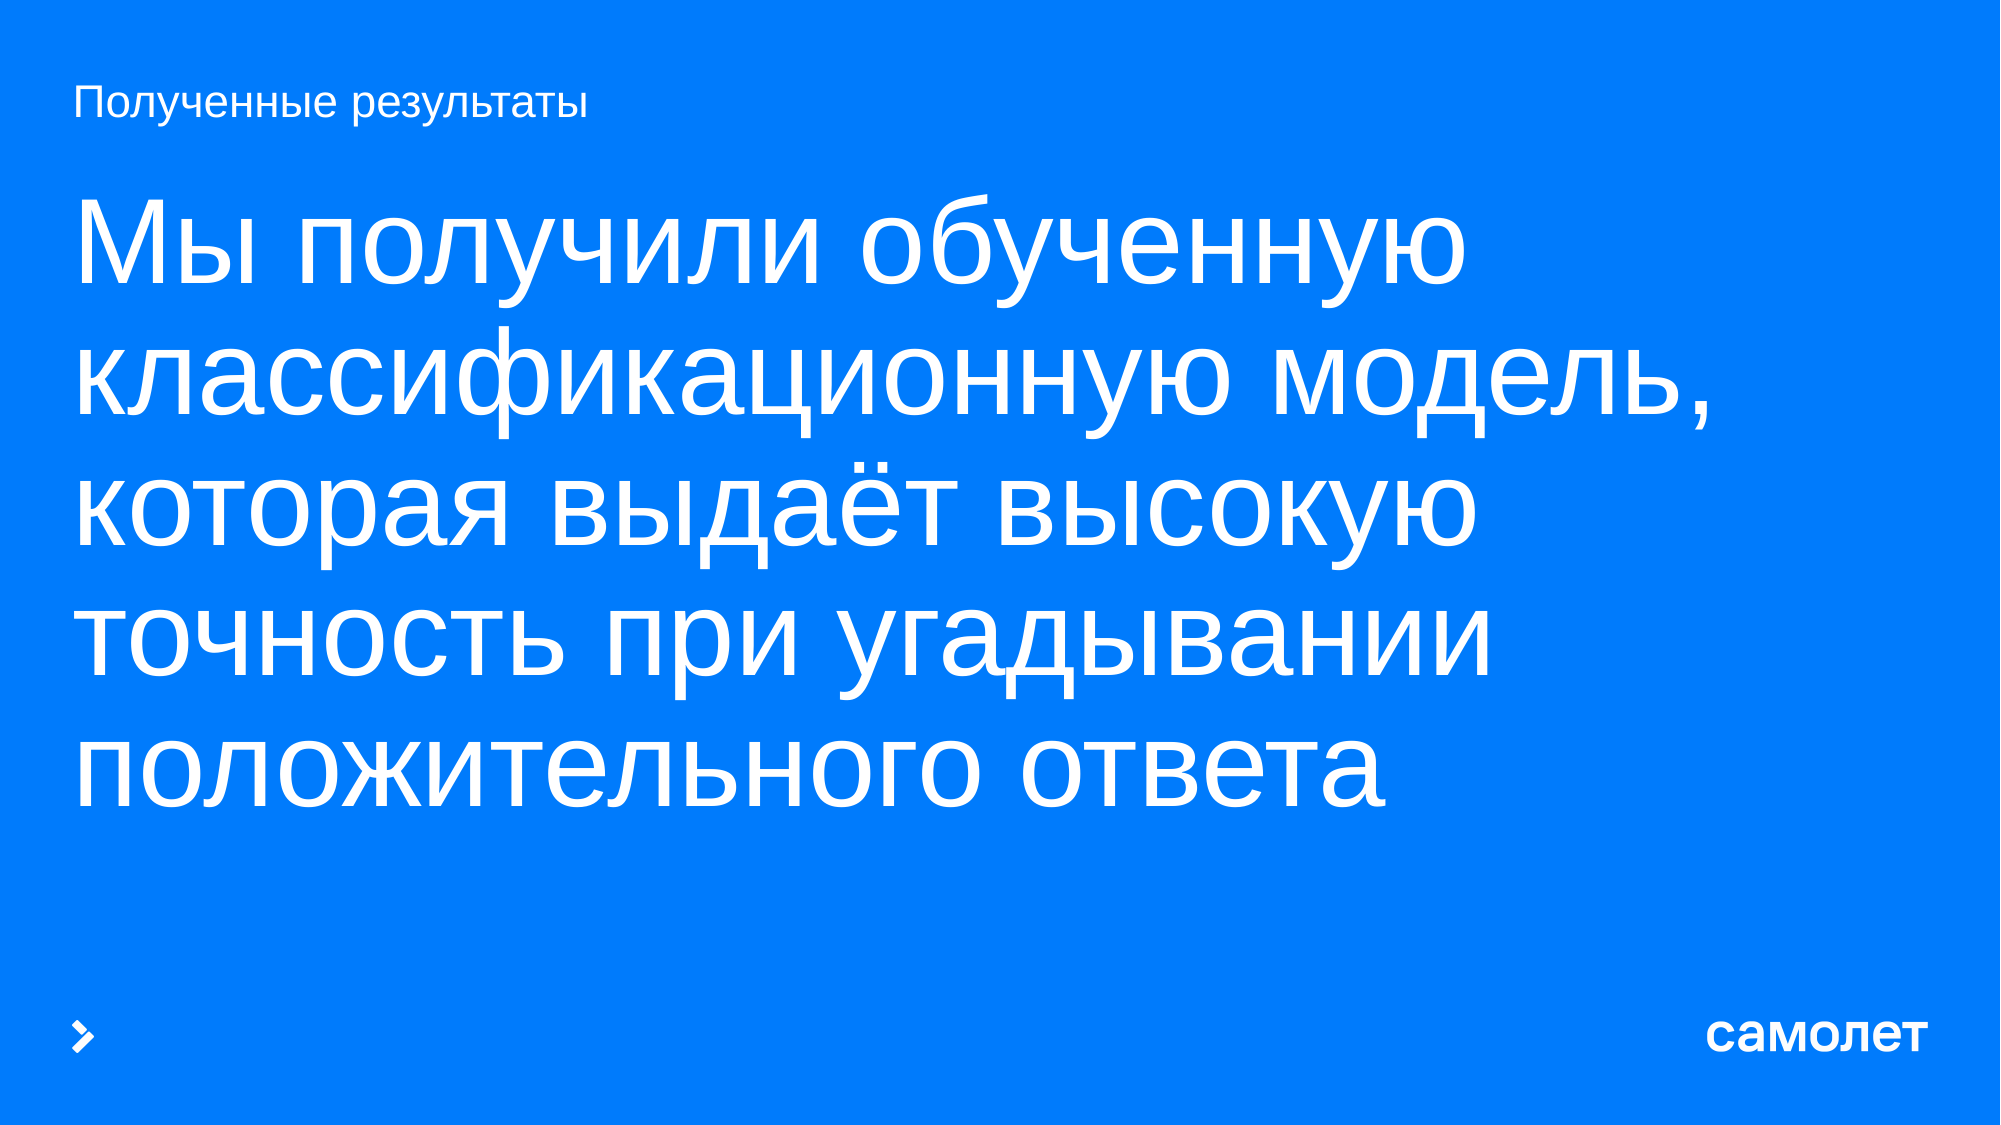

# Полученные результаты
Мы получили обученную классификационную модель, которая выдаёт высокую точность при угадывании положительного ответа